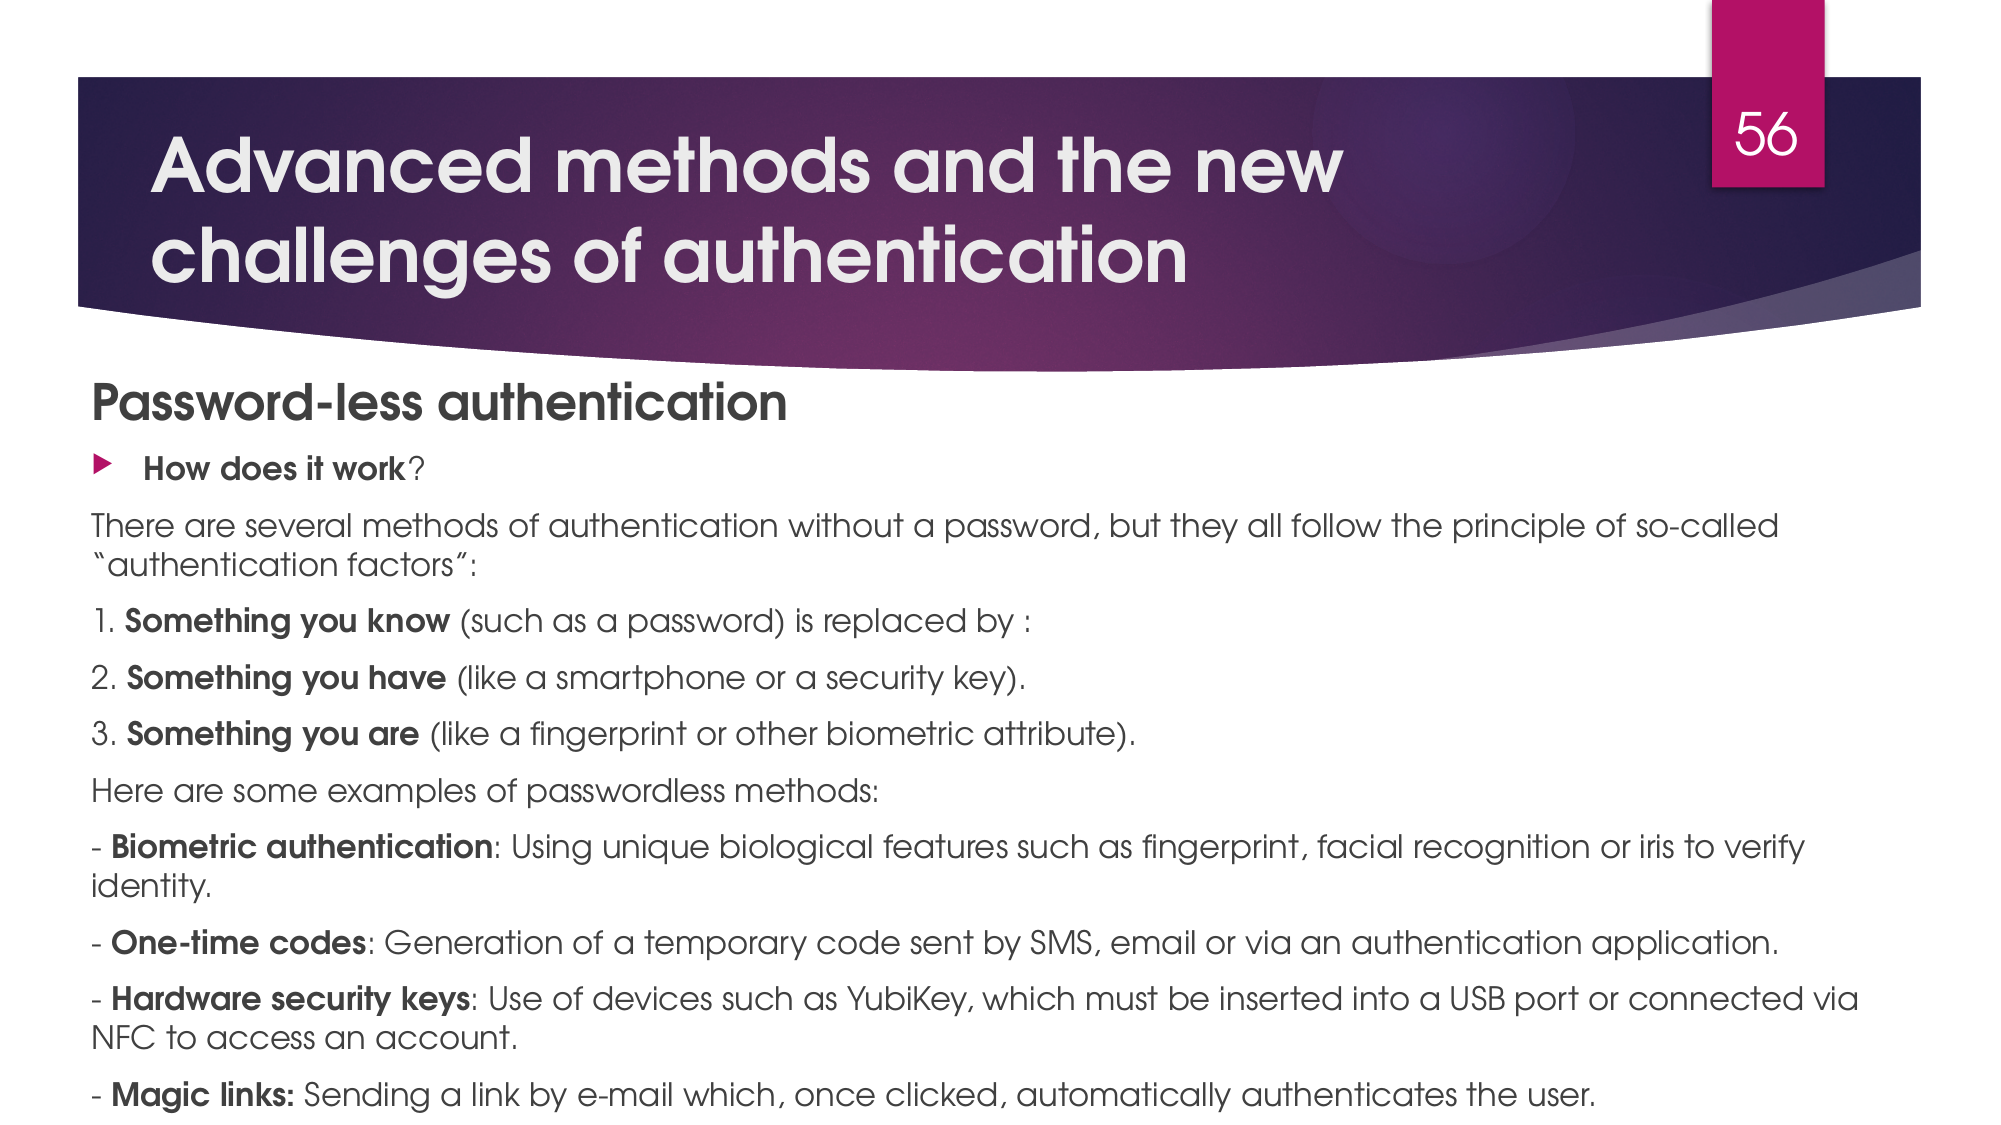

56
# Advanced methods and the new challenges of authentication
Password-less authentication
How does it work?
There are several methods of authentication without a password, but they all follow the principle of so-called “authentication factors”:
1. Something you know (such as a password) is replaced by :
2. Something you have (like a smartphone or a security key).
3. Something you are (like a fingerprint or other biometric attribute).
Here are some examples of passwordless methods:
- Biometric authentication: Using unique biological features such as fingerprint, facial recognition or iris to verify identity.
- One-time codes: Generation of a temporary code sent by SMS, email or via an authentication application.
- Hardware security keys: Use of devices such as YubiKey, which must be inserted into a USB port or connected via NFC to access an account.
- Magic links: Sending a link by e-mail which, once clicked, automatically authenticates the user.